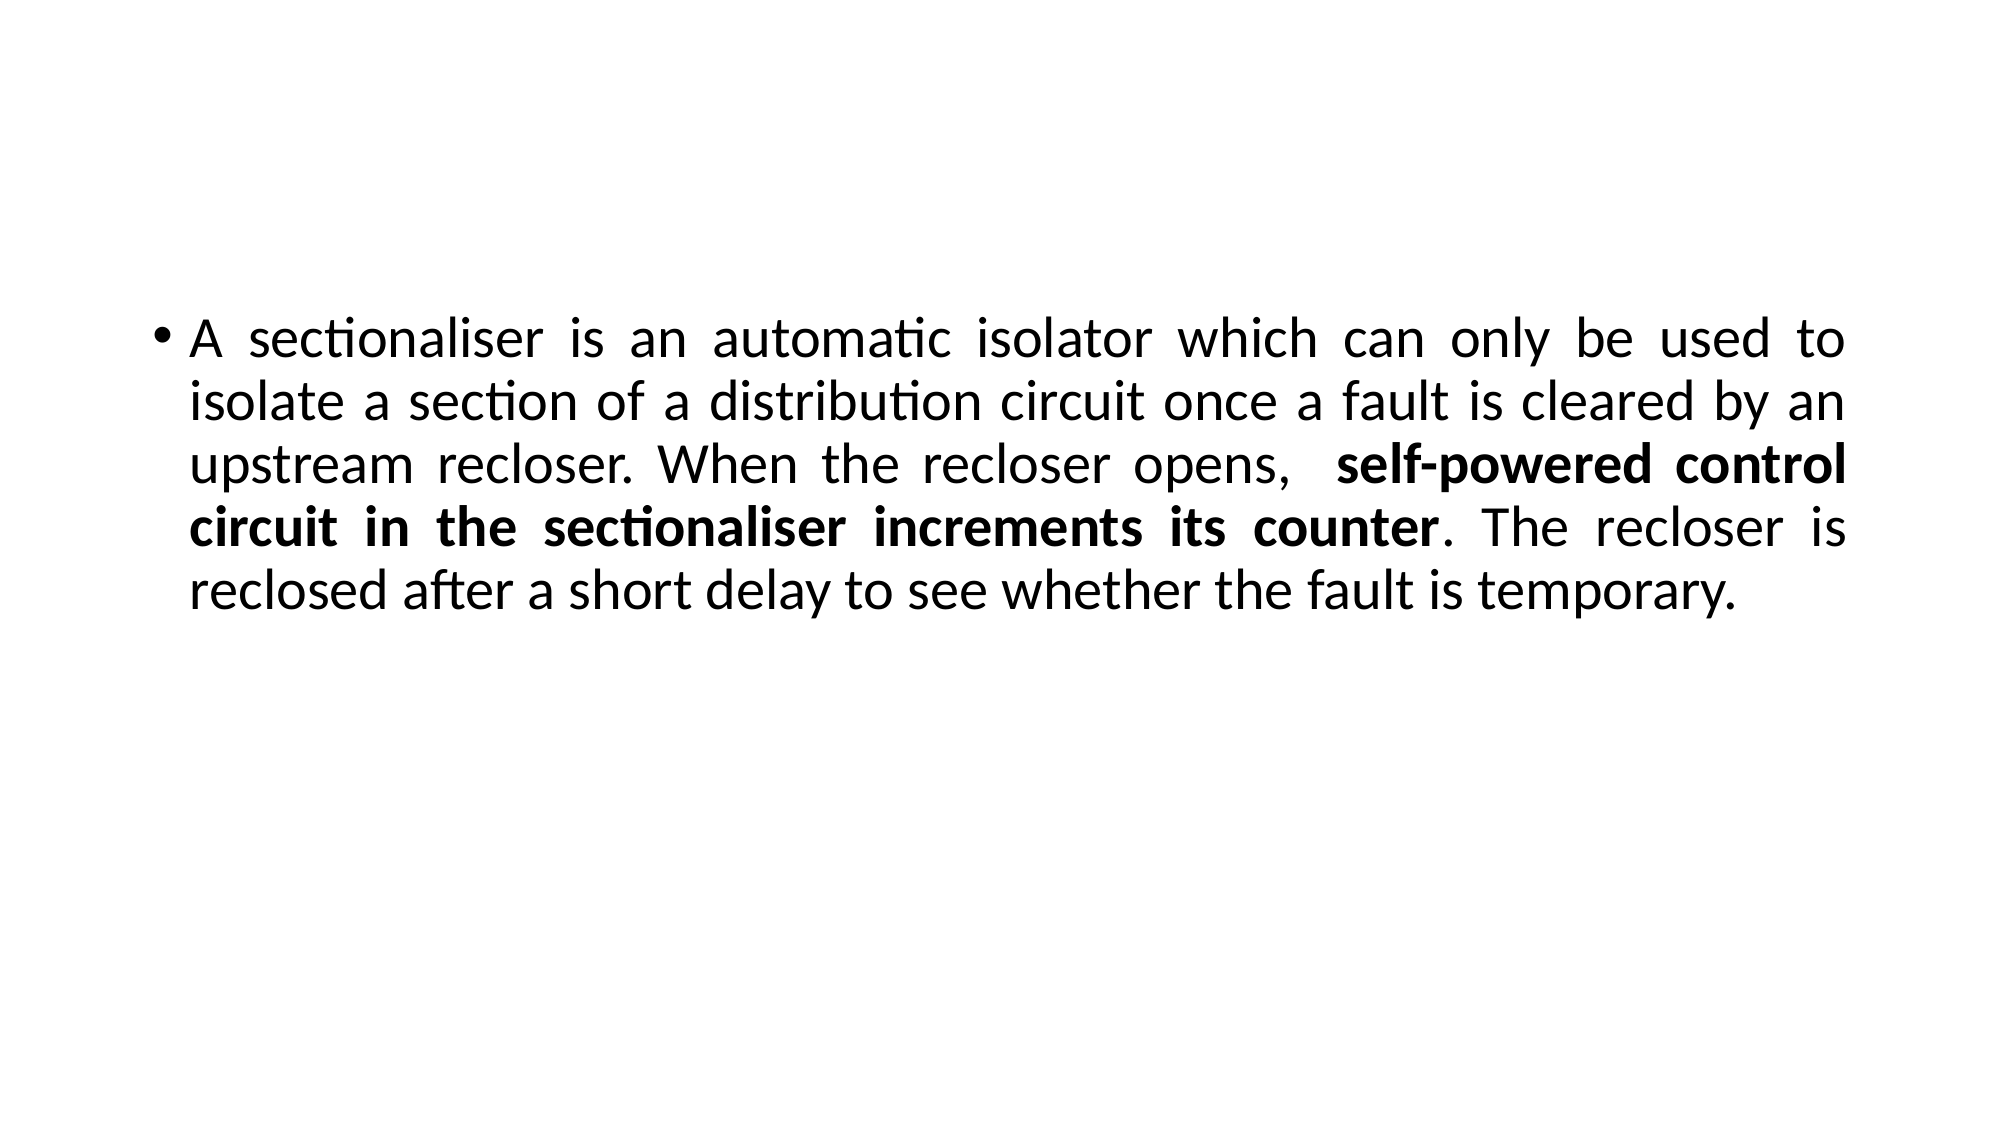

#
A sectionaliser is an automatic isolator which can only be used to isolate a section of a distribution circuit once a fault is cleared by an upstream recloser. When the recloser opens,  self-powered control circuit in the sectionaliser increments its counter. The recloser is reclosed after a short delay to see whether the fault is temporary.